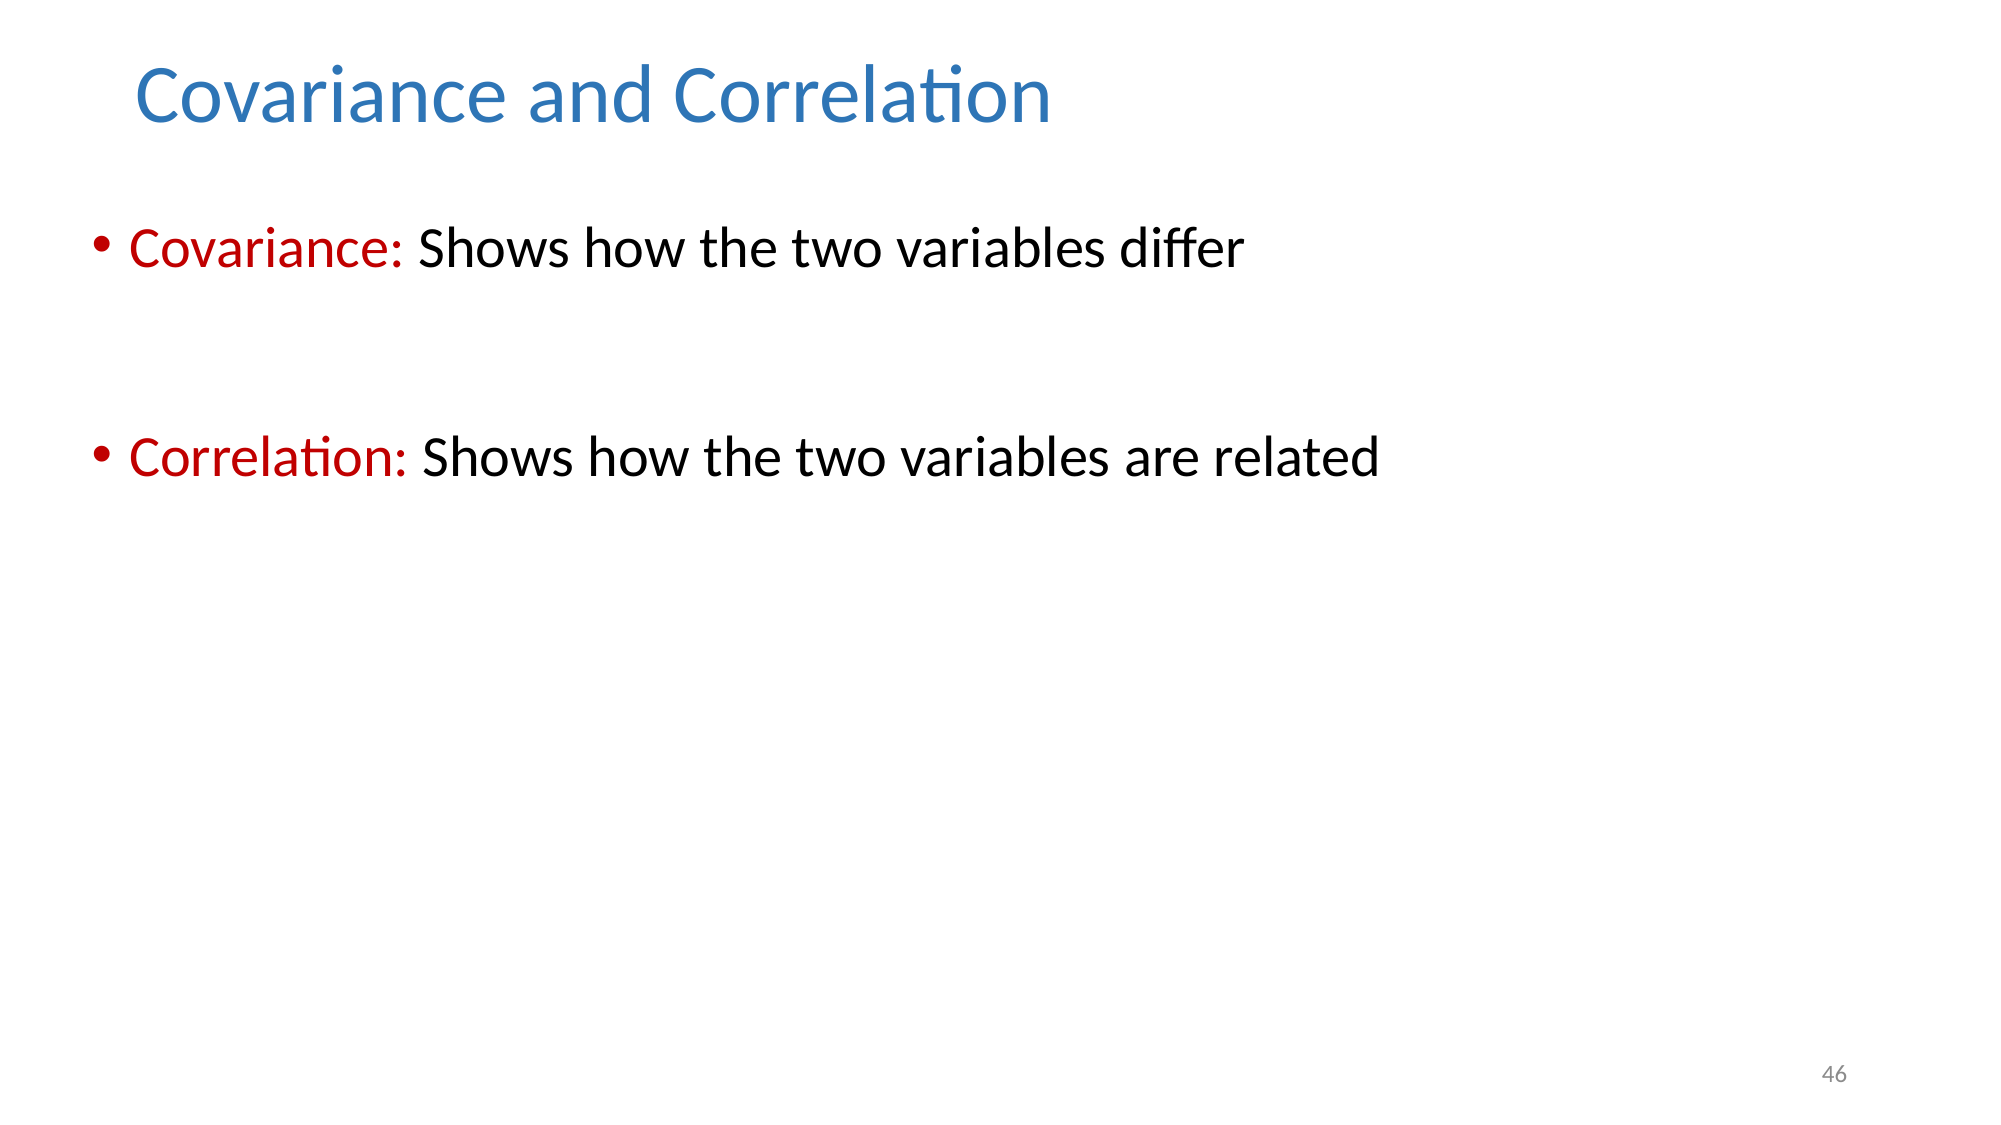

Covariance and Correlation
Covariance: Shows how the two variables differ

Correlation: Shows how the two variables are related

46